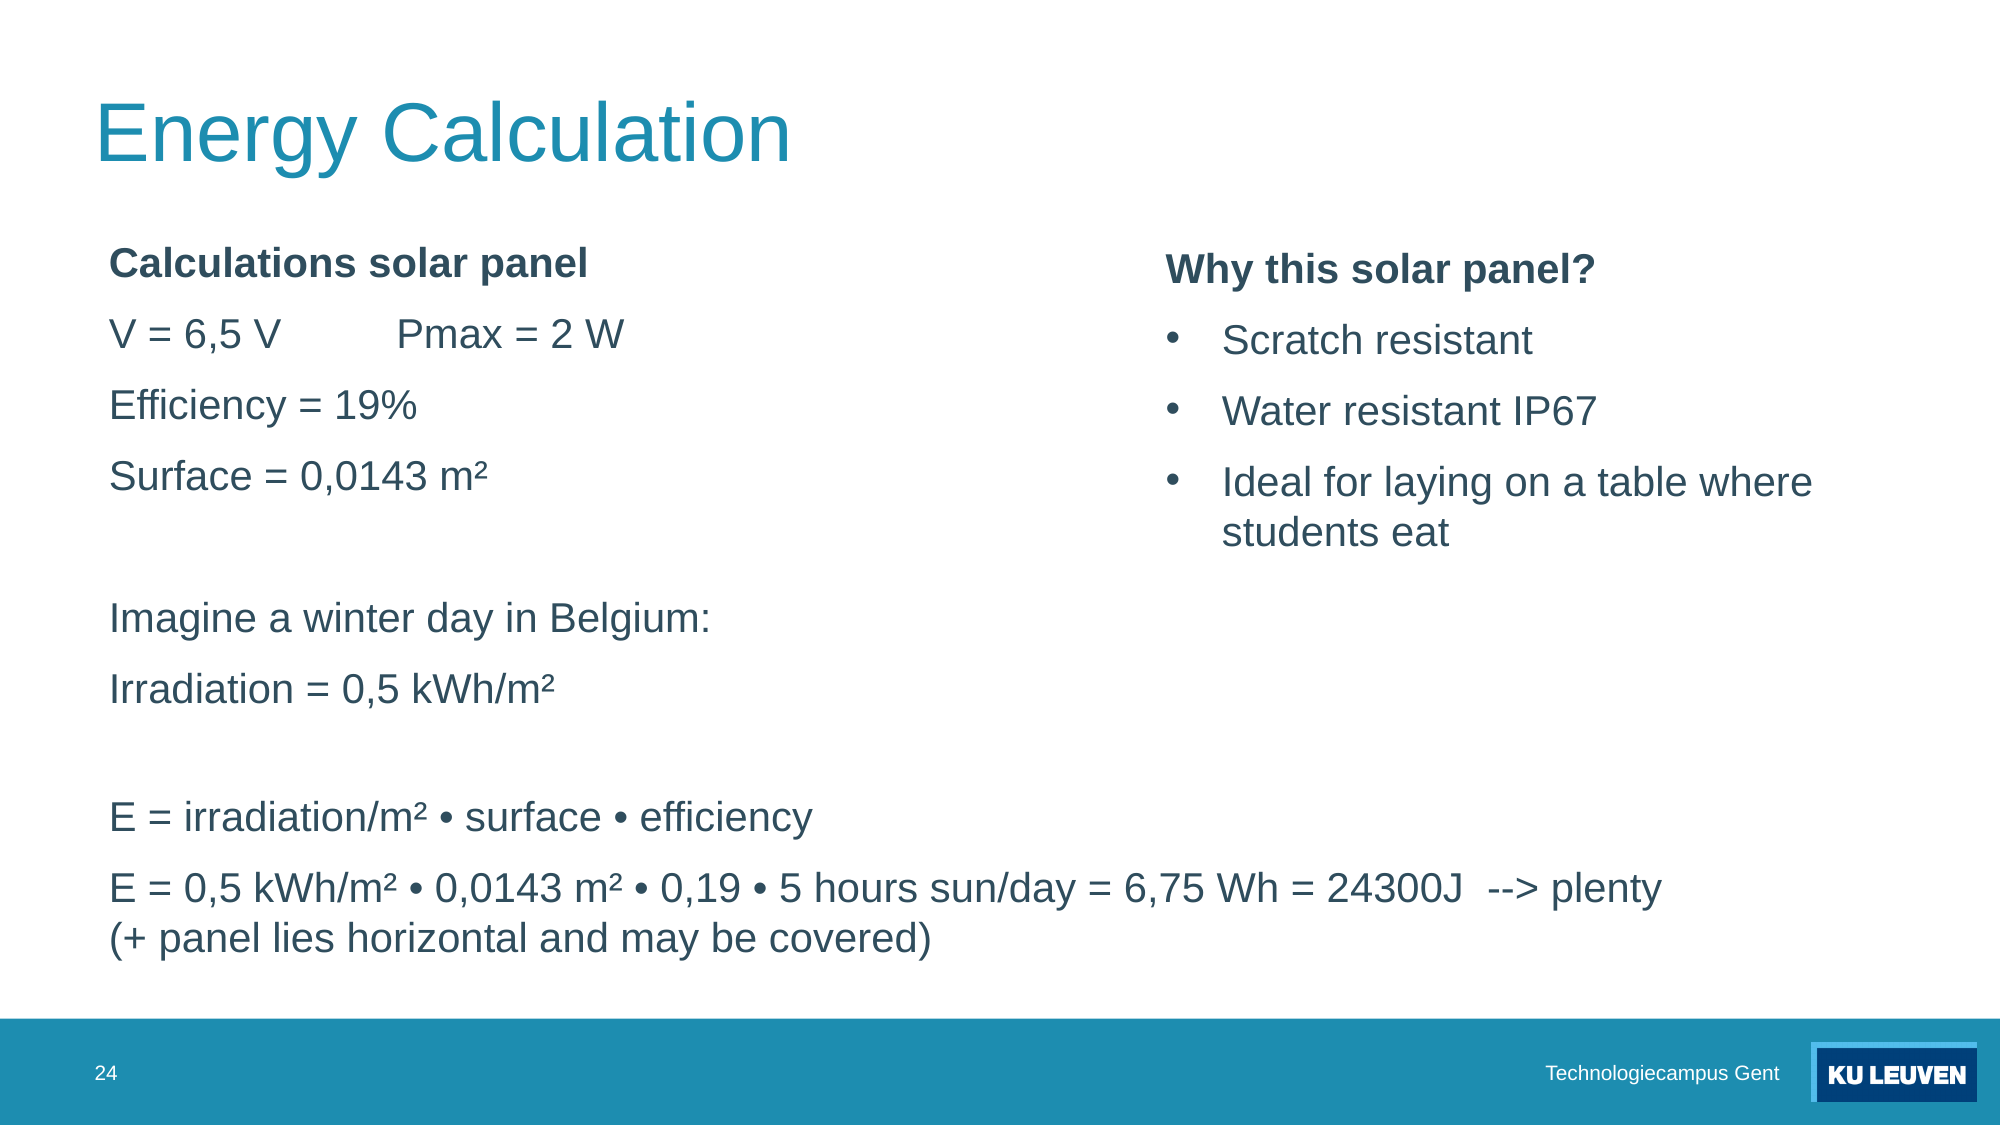

# Energy Calculation
Calculations solar panel
V = 6,5 V          Pmax = 2 W
Efficiency = 19%
Surface = 0,0143 m²

Imagine a winter day in Belgium:
Irradiation = 0,5 kWh/m²

Why this solar panel?
Scratch resistant
Water resistant IP67
Ideal for laying on a table where students eat

E = irradiation/m² • surface • efficiency
E = 0,5 kWh/m² • 0,0143 m² • 0,19 • 5 hours sun/day = 6,75 Wh = 24300J  --> plenty
(+ panel lies horizontal and may be covered)

24
Technologiecampus Gent